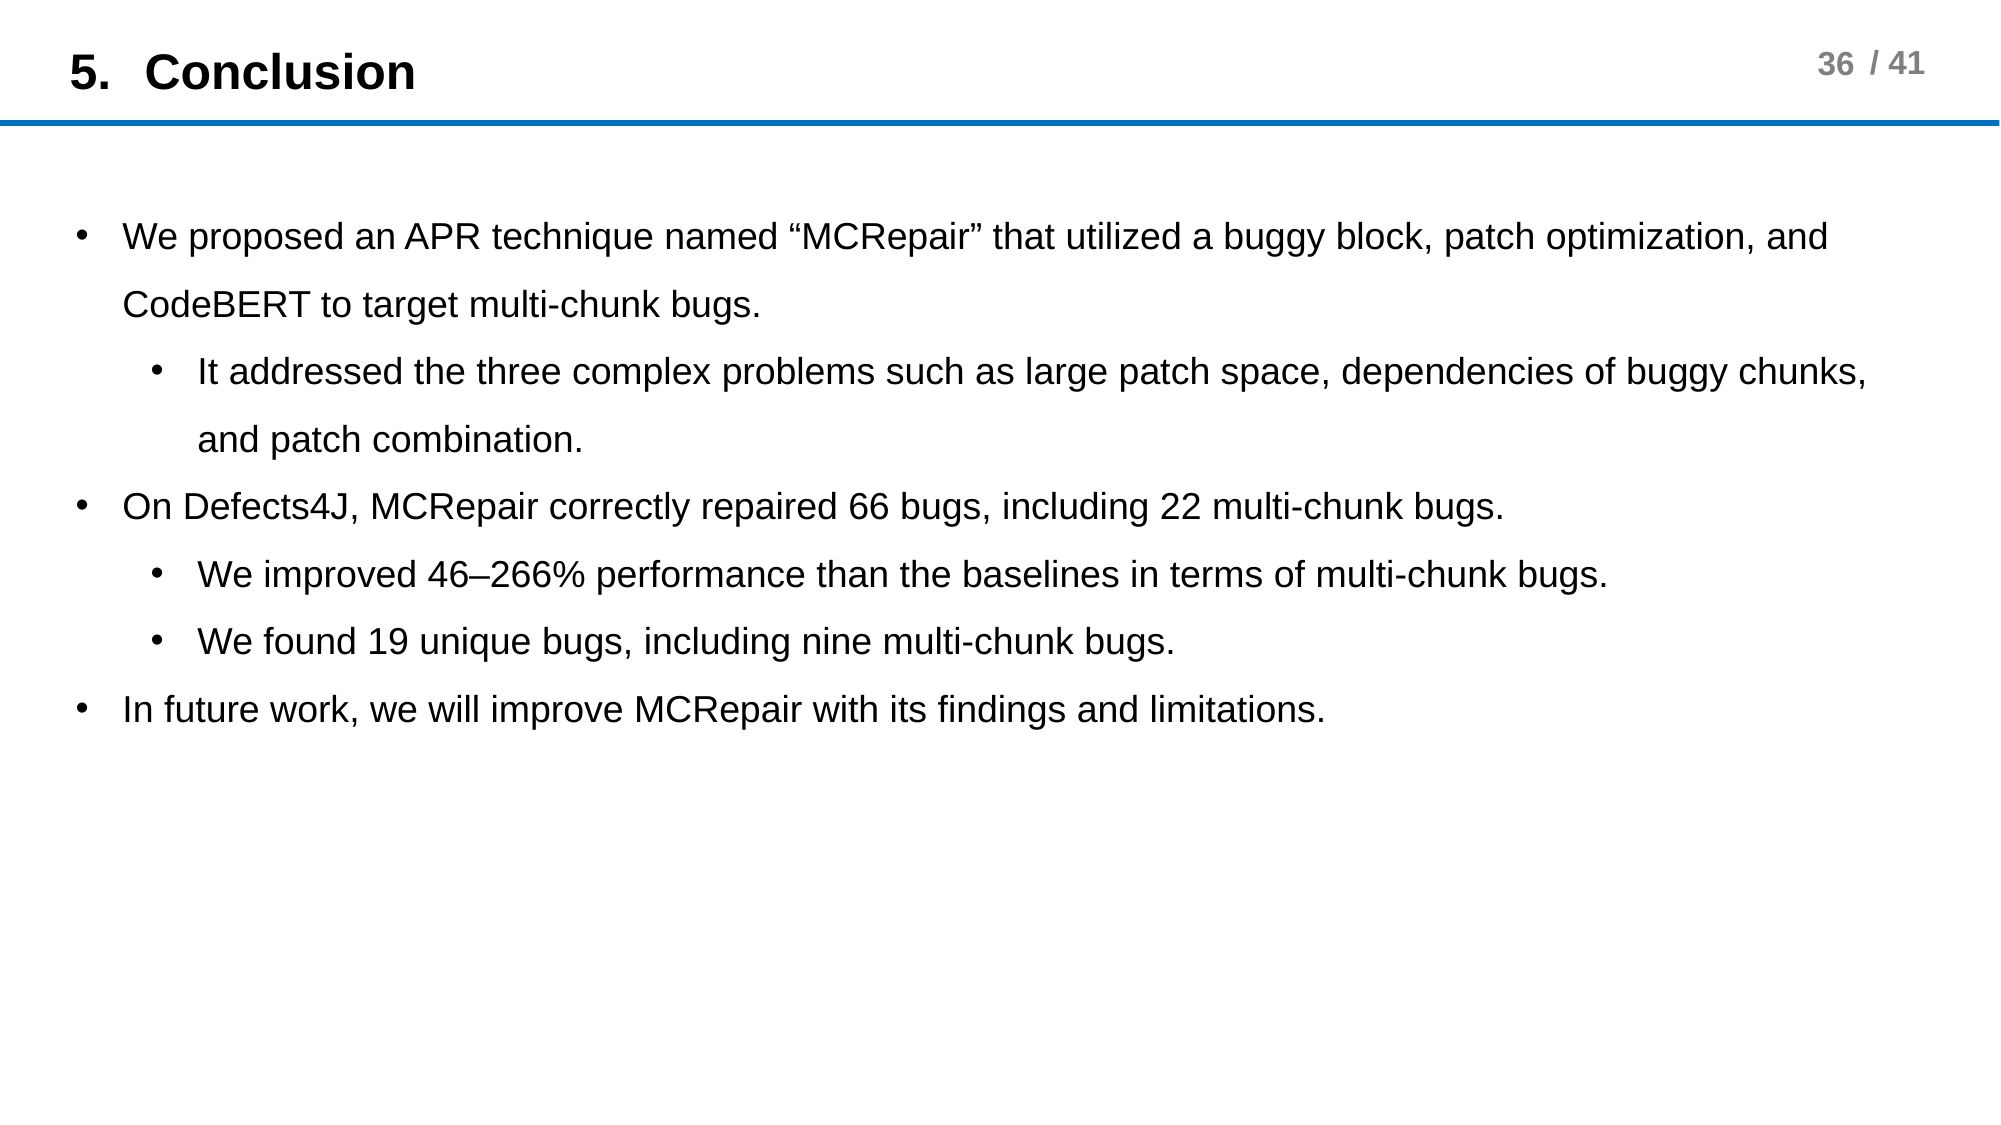

36
Conclusion

We proposed an APR technique named “MCRepair” that utilized a buggy block, patch optimization, and CodeBERT to target multi-chunk bugs.
It addressed the three complex problems such as large patch space, dependencies of buggy chunks, and patch combination.
On Defects4J, MCRepair correctly repaired 66 bugs, including 22 multi-chunk bugs.
We improved 46–266% performance than the baselines in terms of multi-chunk bugs.
We found 19 unique bugs, including nine multi-chunk bugs.
In future work, we will improve MCRepair with its findings and limitations.